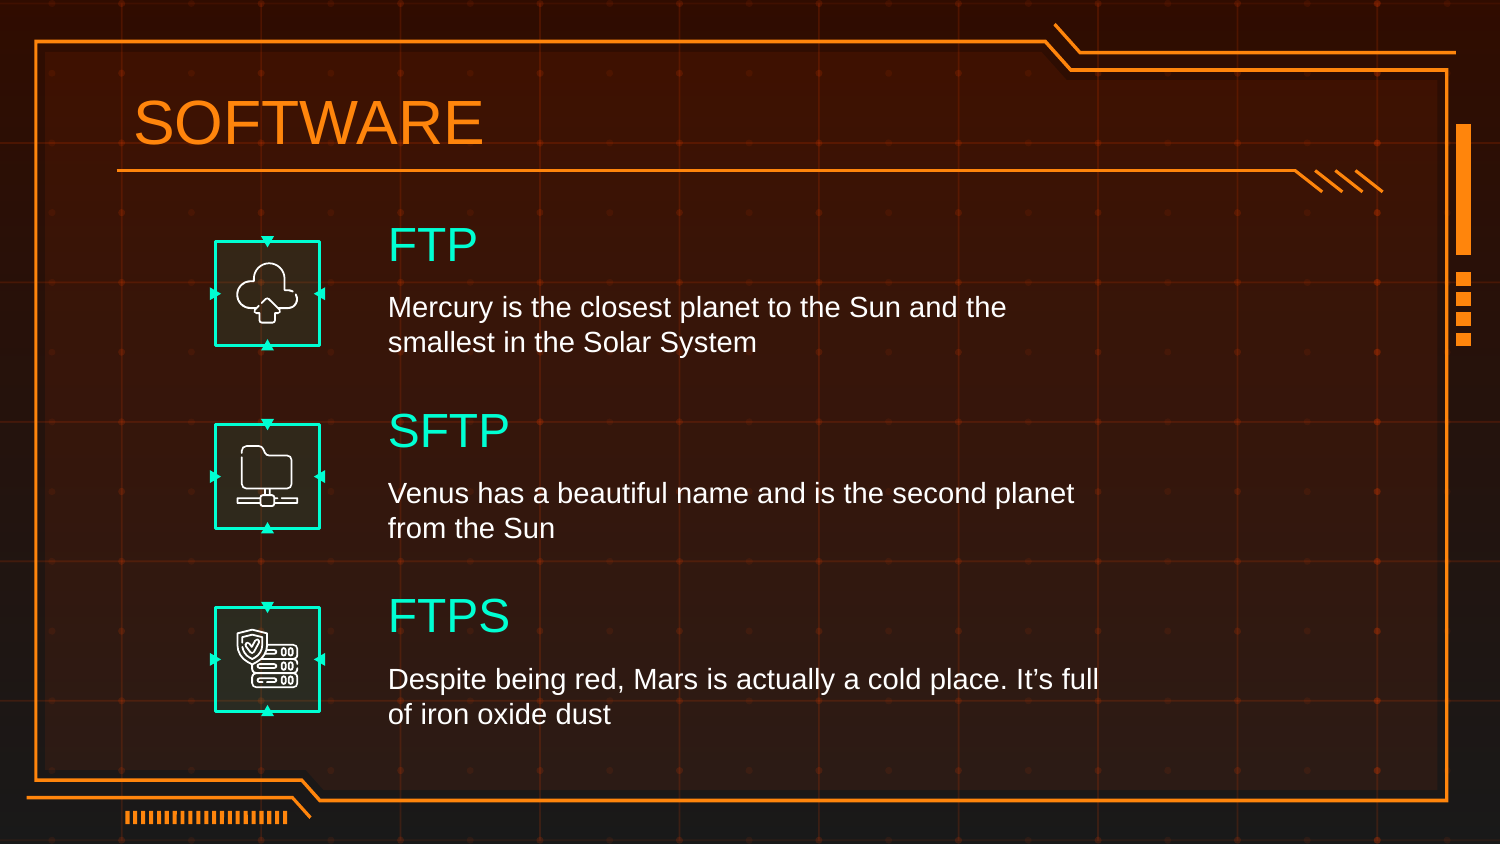

# SOFTWARE
FTP

Mercury is the closest planet to the Sun and the smallest in the Solar System
SFTP

Venus has a beautiful name and is the second planet from the Sun
FTPS

Despite being red, Mars is actually a cold place. It’s full of iron oxide dust